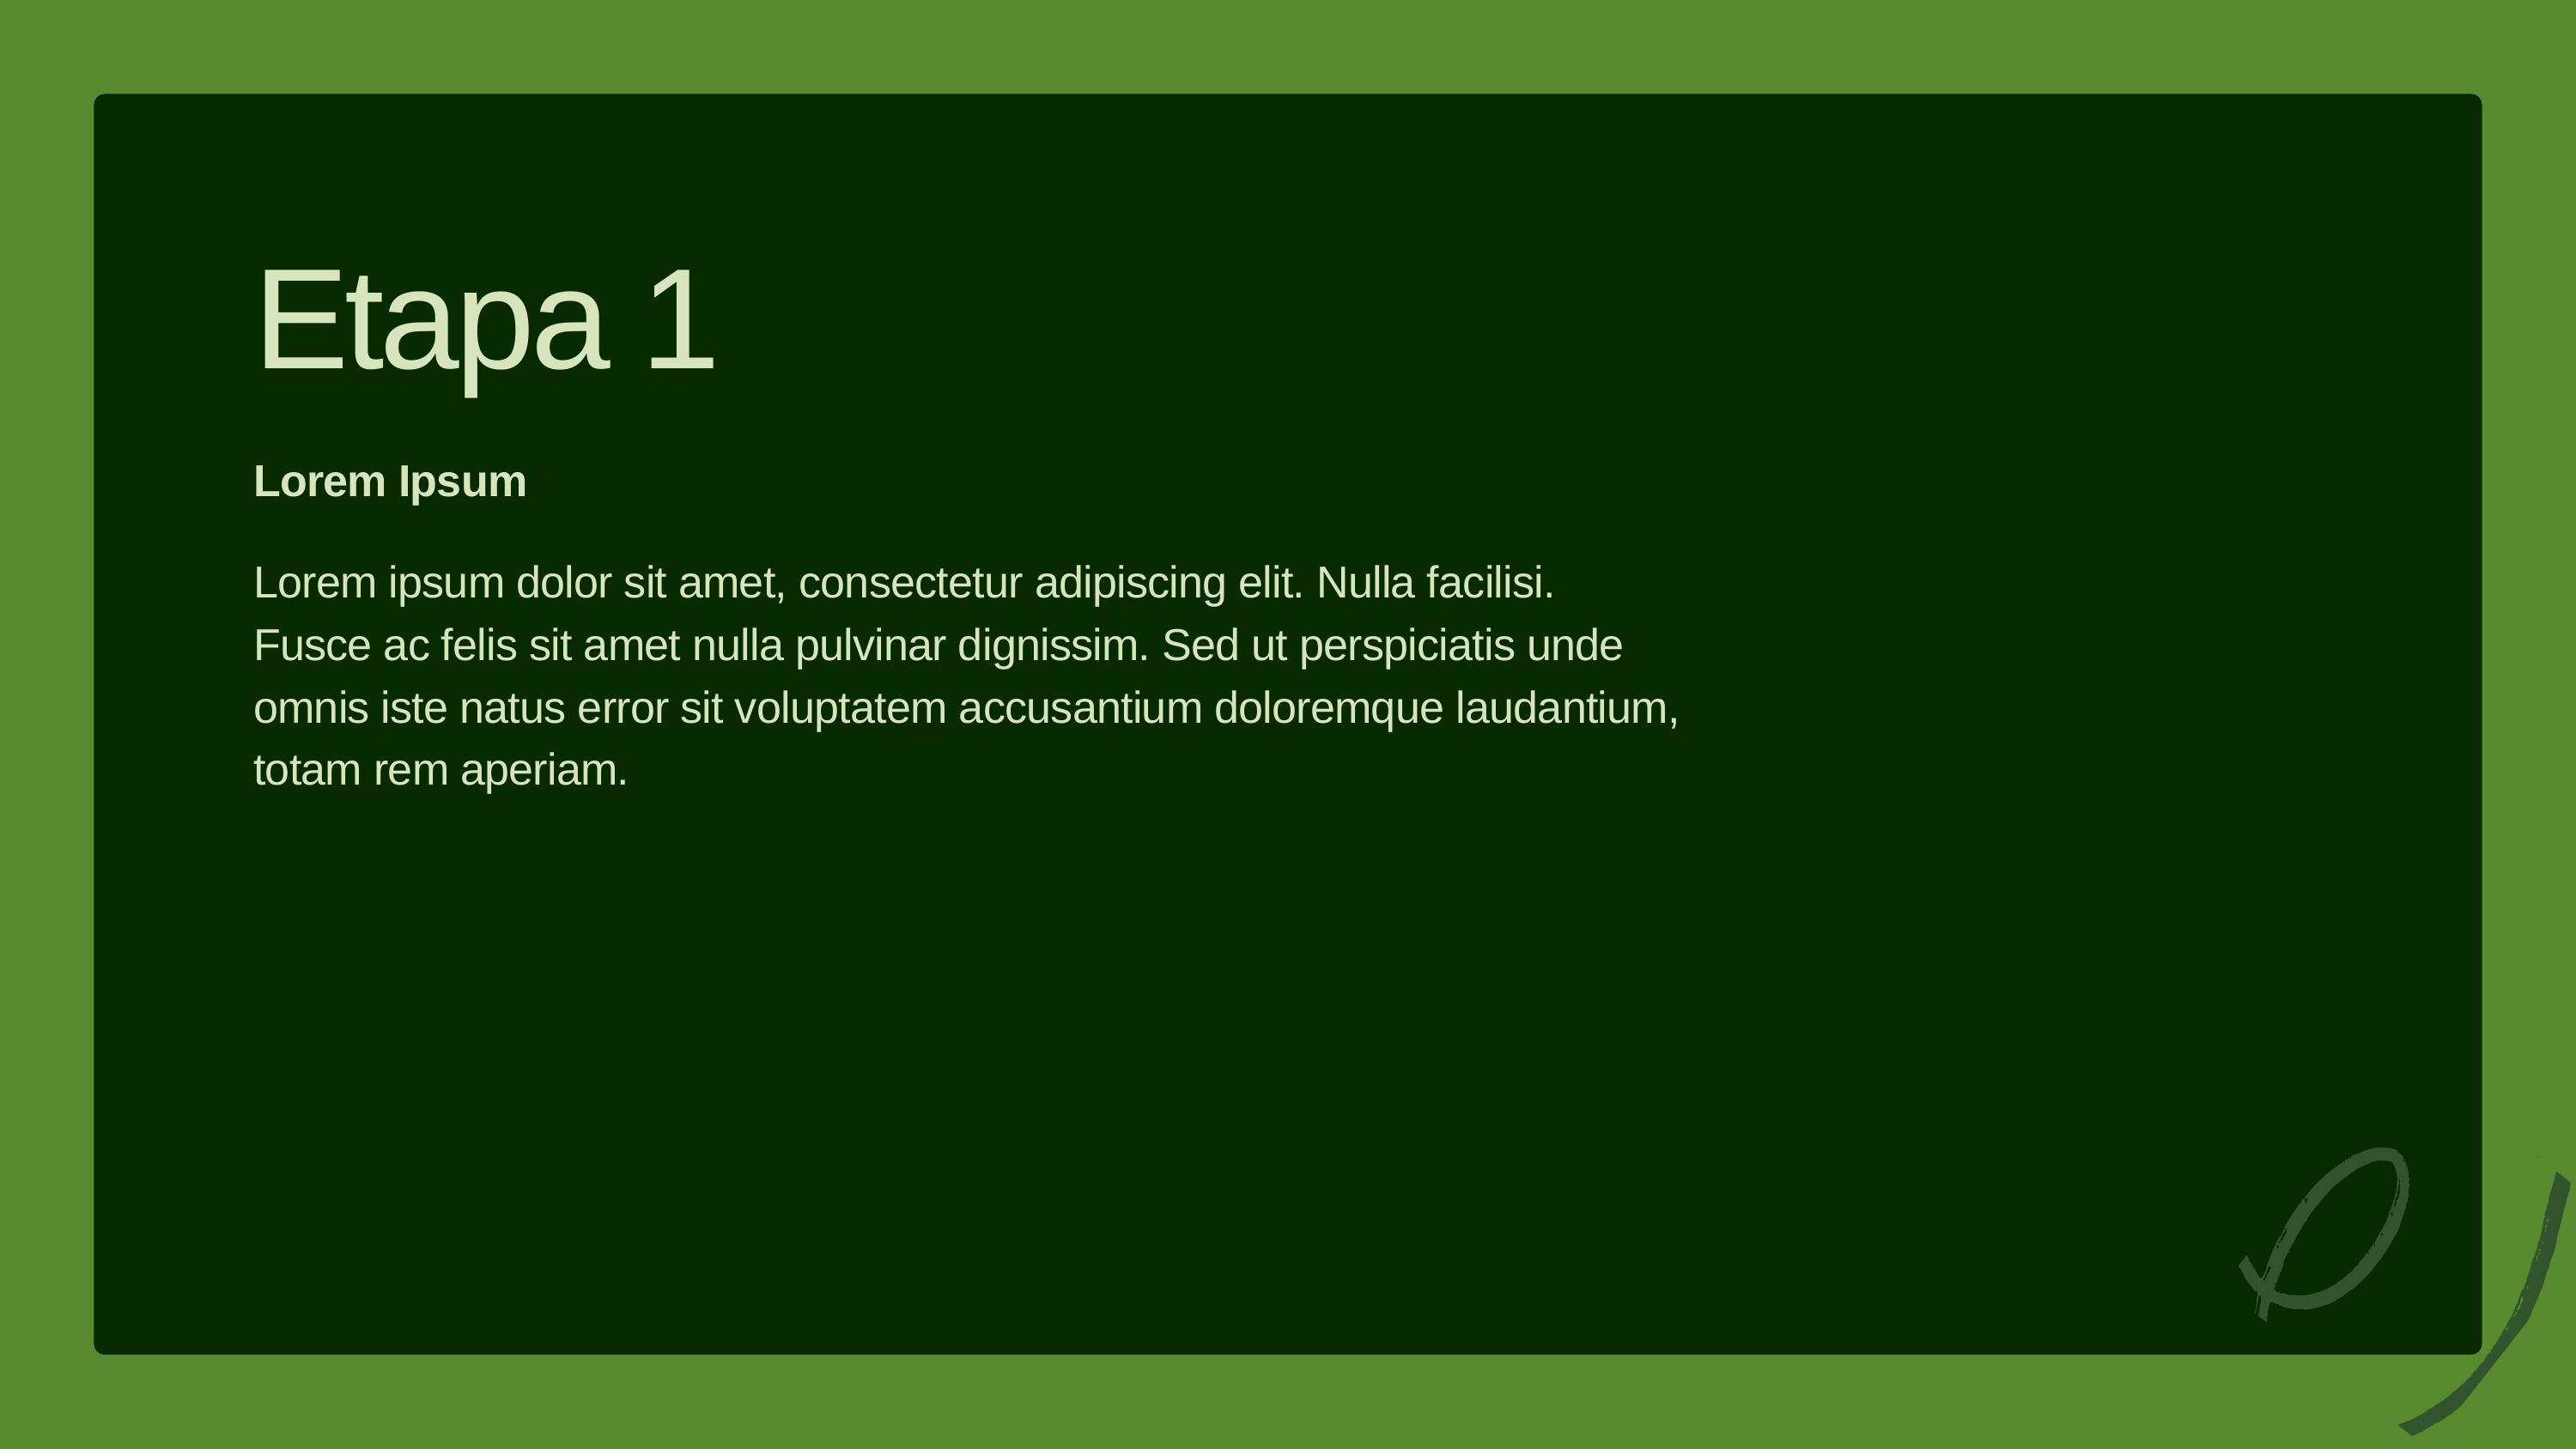

Etapa 1
Lorem Ipsum
Lorem ipsum dolor sit amet, consectetur adipiscing elit. Nulla facilisi. Fusce ac felis sit amet nulla pulvinar dignissim. Sed ut perspiciatis unde omnis iste natus error sit voluptatem accusantium doloremque laudantium, totam rem aperiam.

2